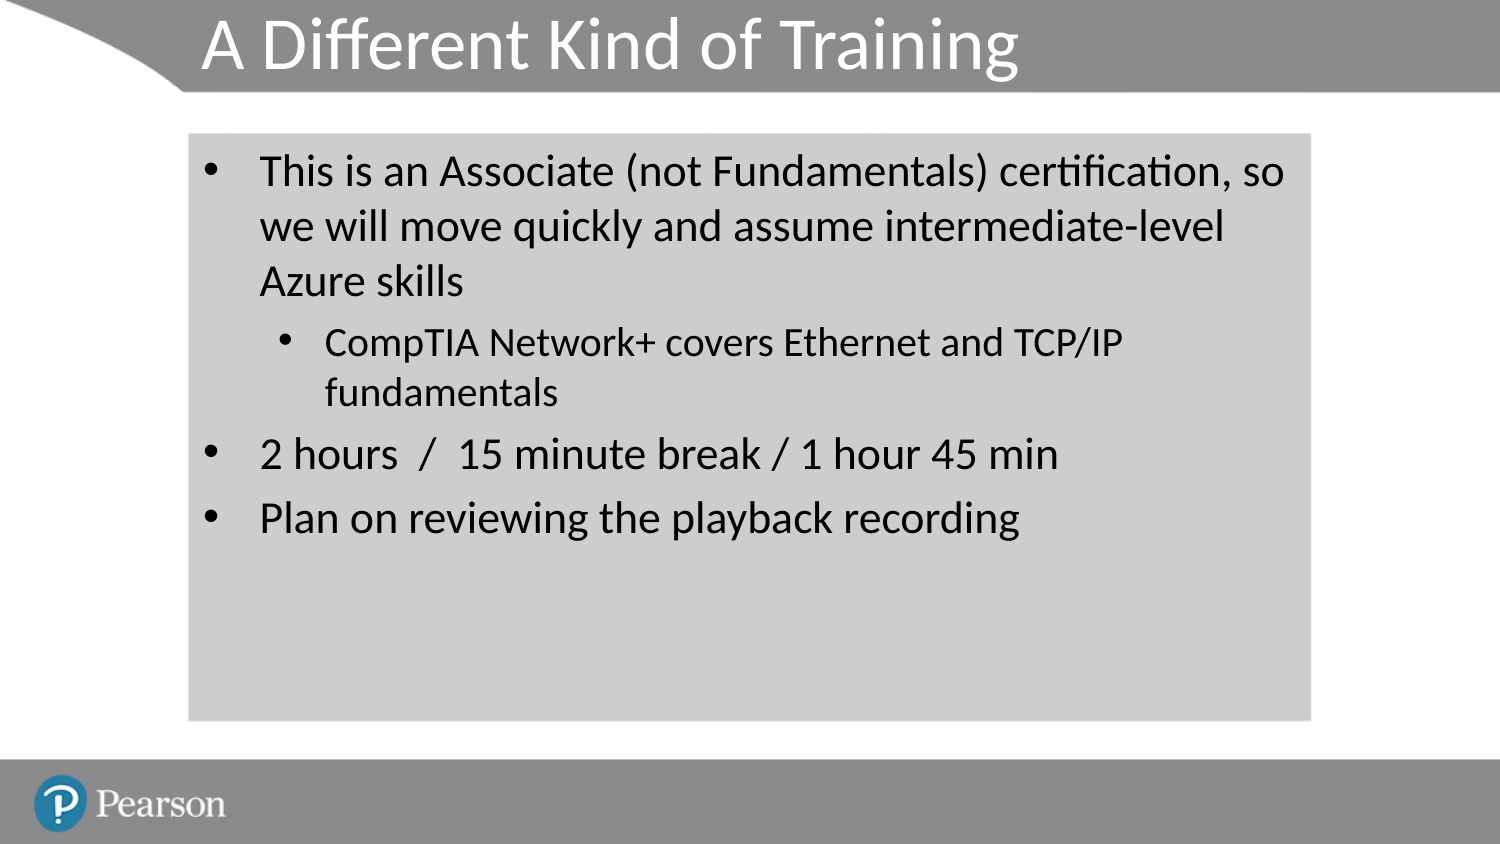

# A Different Kind of Training
This is an Associate (not Fundamentals) certification, so we will move quickly and assume intermediate-level Azure skills
CompTIA Network+ covers Ethernet and TCP/IP fundamentals
2 hours  /  15 minute break / 1 hour 45 min
Plan on reviewing the playback recording